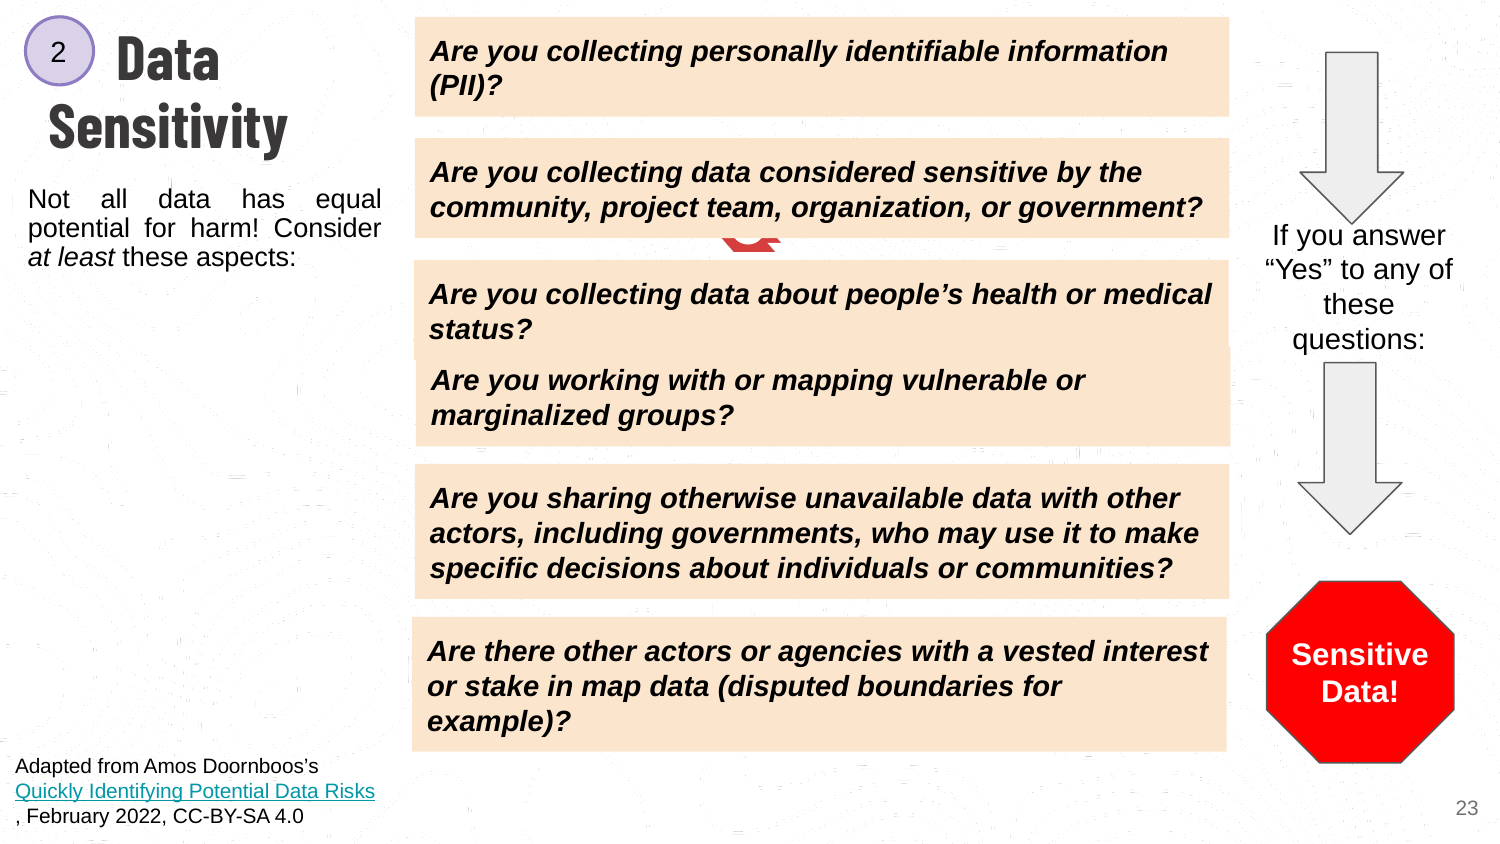

Data Sensitivity
2
Are you collecting personally identifiable information (PII)?

Are you collecting data considered sensitive by the community, project team, organization, or government?
Not all data has equal potential for harm! Consider at least these aspects:

If you answer “Yes” to any of these questions:
Are you collecting data about people’s health or medical status?
Are you working with or mapping vulnerable or marginalized groups?

Are you sharing otherwise unavailable data with other actors, including governments, who may use it to make specific decisions about individuals or communities?

Are there other actors or agencies with a vested interest or stake in map data (disputed boundaries for example)?
Sensitive Data!
Adapted from Amos Doornboos’s Quickly Identifying Potential Data Risks, February 2022, CC-BY-SA 4.0
23